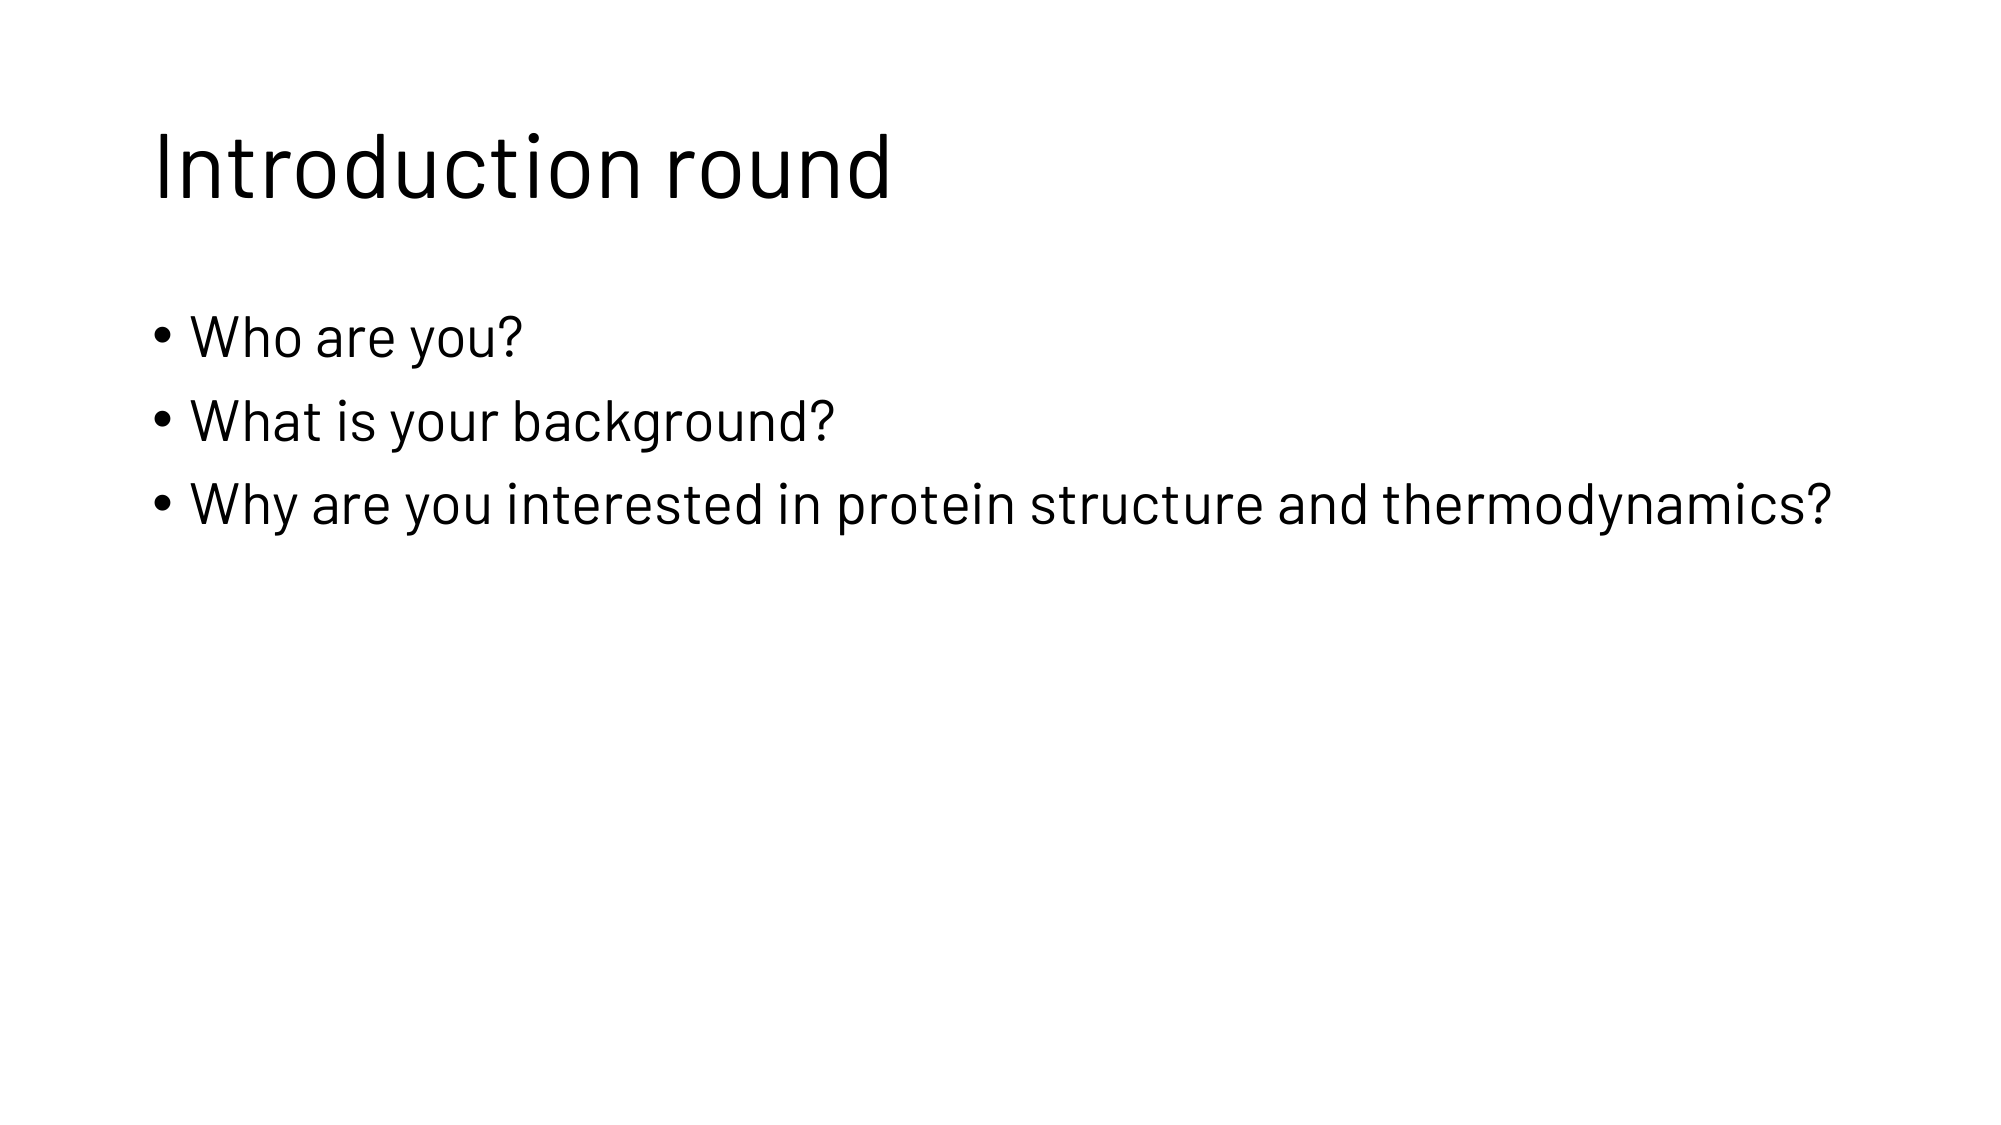

# Introduction round
Who are you?
What is your background?
Why are you interested in protein structure and thermodynamics?